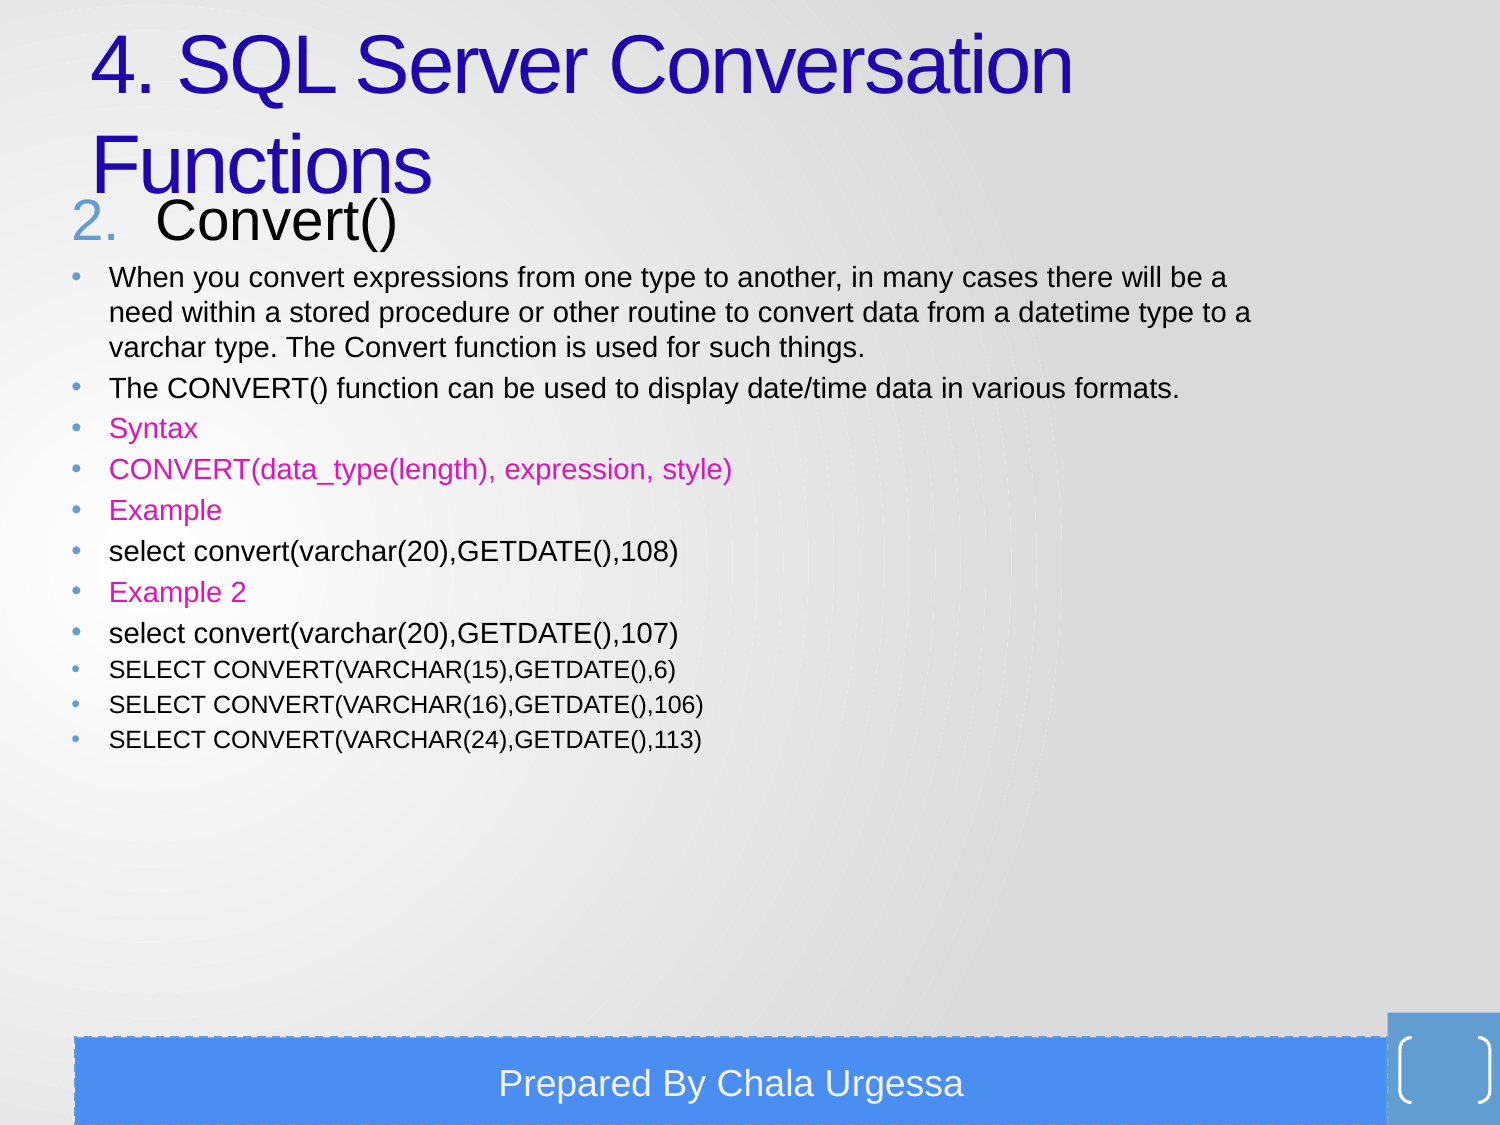

# 4. SQL Server Conversation Functions
Convert()
When you convert expressions from one type to another, in many cases there will be a need within a stored procedure or other routine to convert data from a datetime type to a varchar type. The Convert function is used for such things.
The CONVERT() function can be used to display date/time data in various formats.
Syntax
CONVERT(data_type(length), expression, style)
Example
select convert(varchar(20),GETDATE(),108)
Example 2
select convert(varchar(20),GETDATE(),107)
SELECT CONVERT(VARCHAR(15),GETDATE(),6)
SELECT CONVERT(VARCHAR(16),GETDATE(),106)
SELECT CONVERT(VARCHAR(24),GETDATE(),113)

57